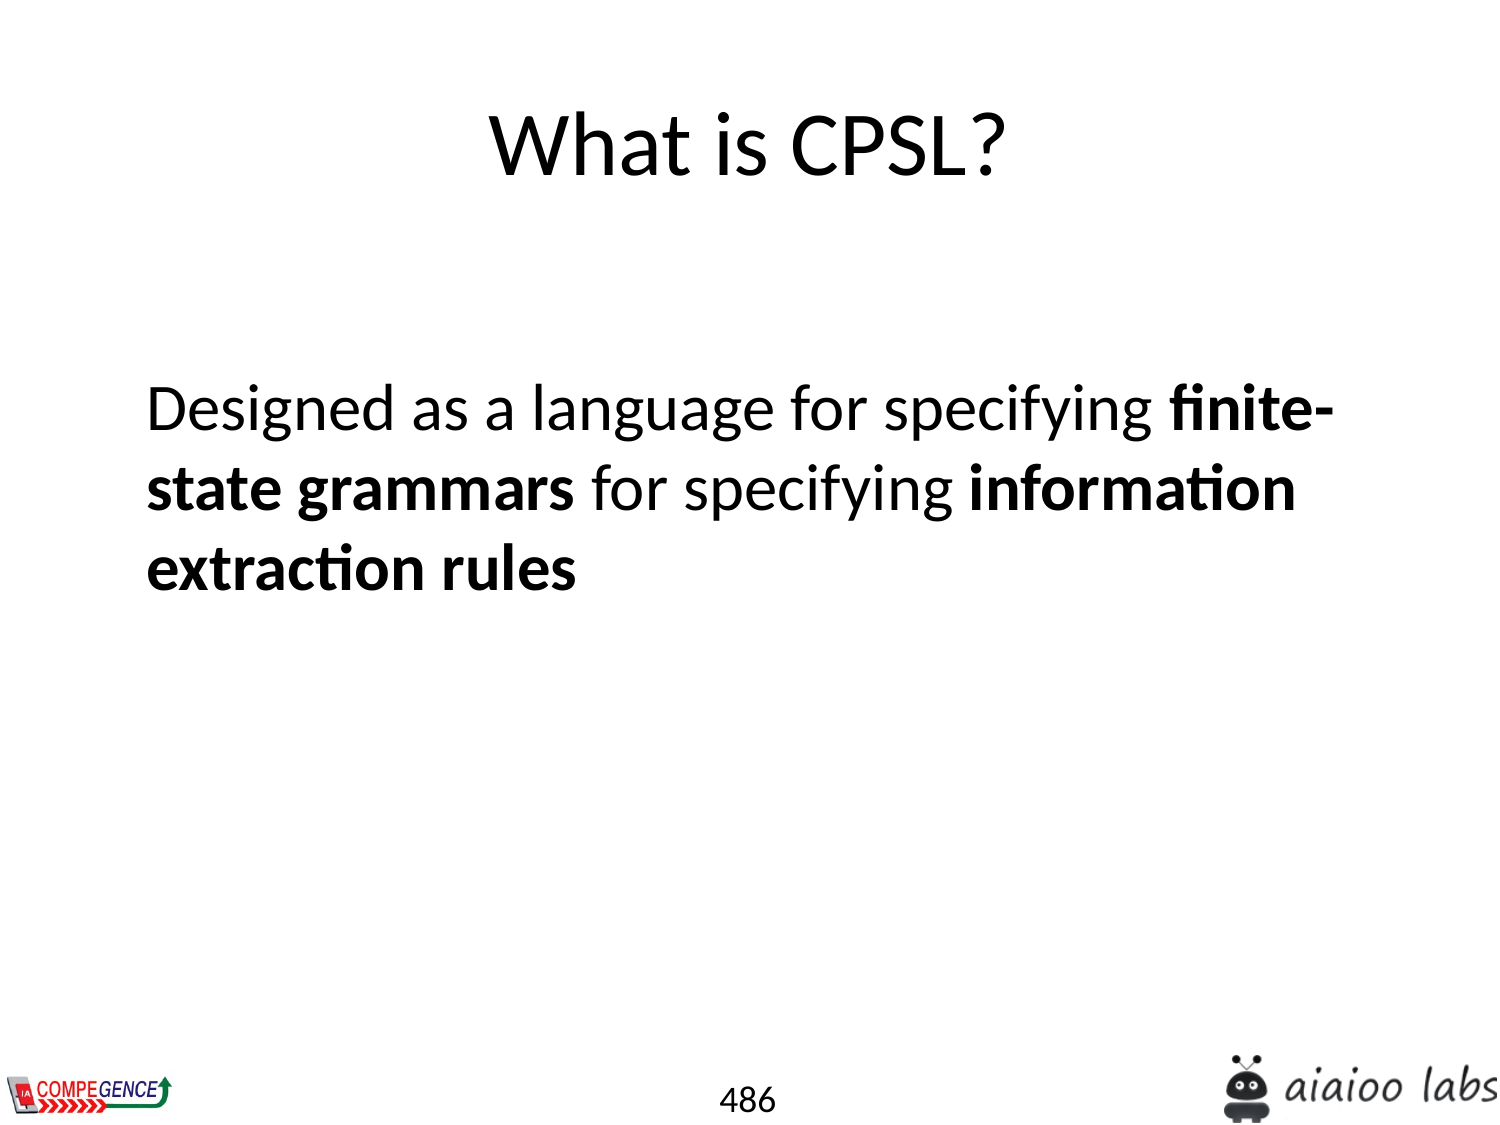

# What is CPSL?

	Designed as a language for specifying finite-state grammars for specifying information extraction rules